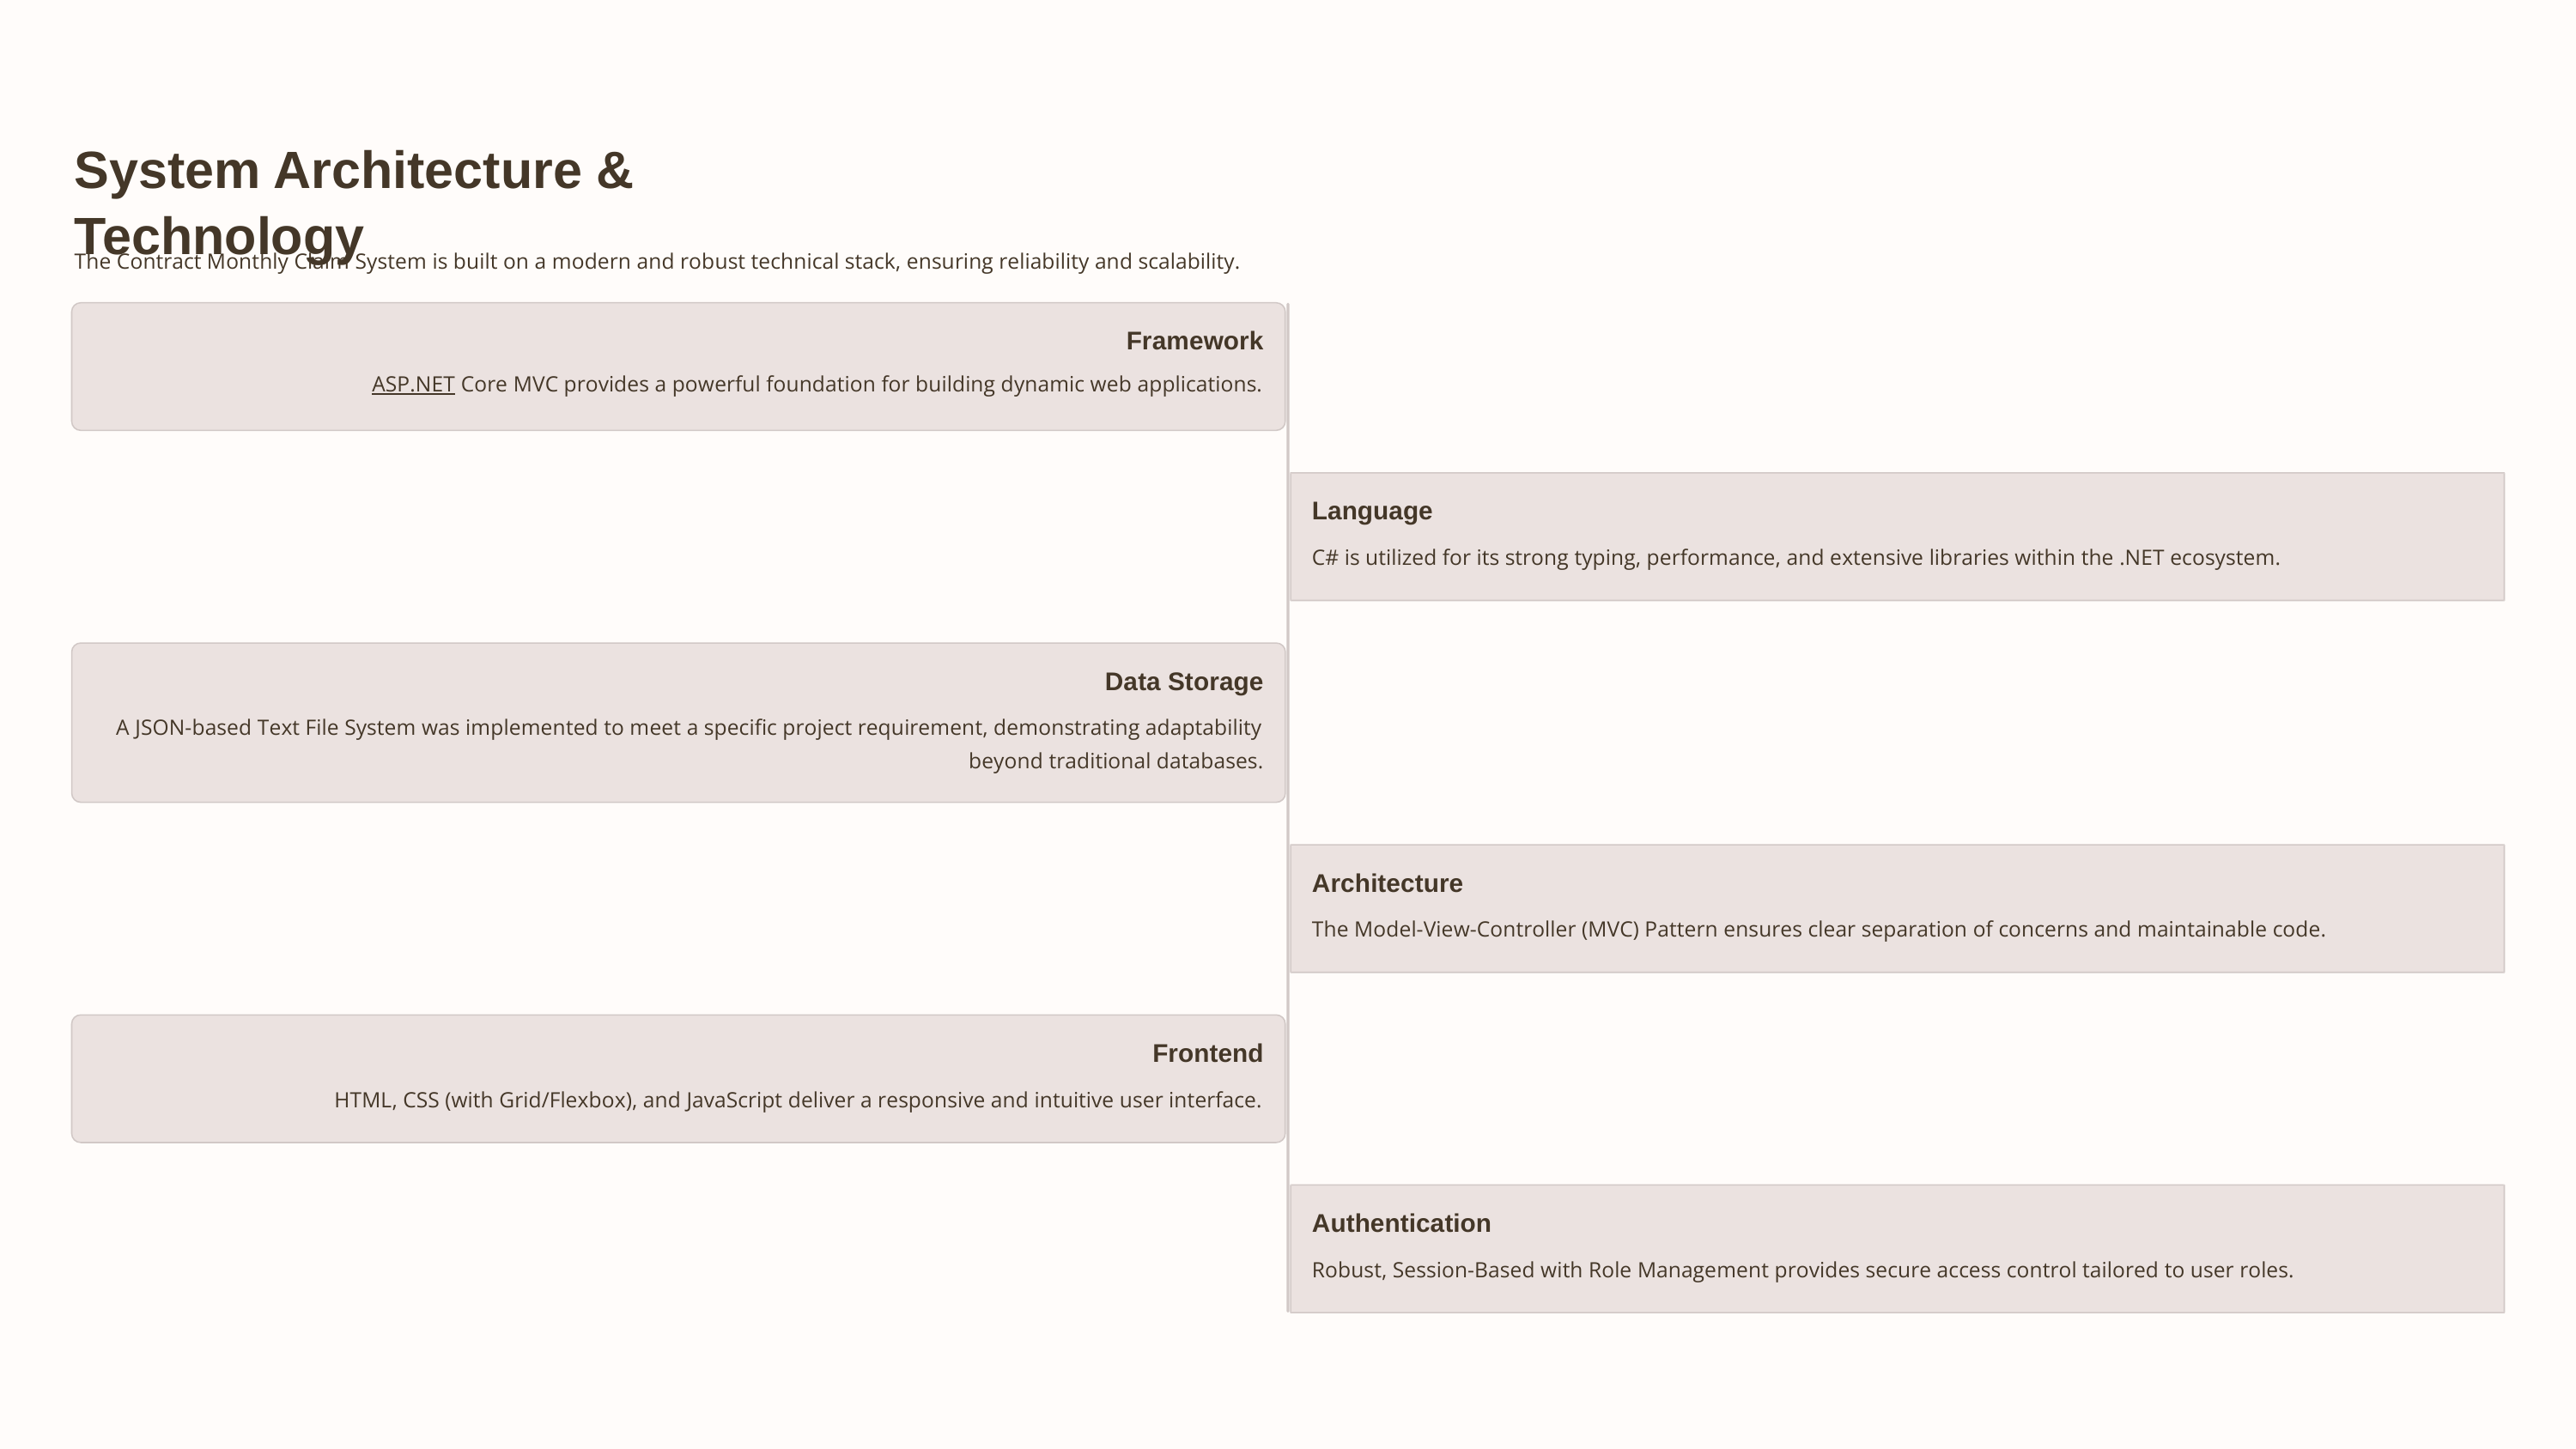

System Architecture & Technology
The Contract Monthly Claim System is built on a modern and robust technical stack, ensuring reliability and scalability.

Framework
ASP.NET Core MVC provides a powerful foundation for building dynamic web applications.

Language
C# is utilized for its strong typing, performance, and extensive libraries within the .NET ecosystem.

Data Storage
A JSON-based Text File System was implemented to meet a specific project requirement, demonstrating adaptability beyond traditional databases.

Architecture
The Model-View-Controller (MVC) Pattern ensures clear separation of concerns and maintainable code.

Frontend
HTML, CSS (with Grid/Flexbox), and JavaScript deliver a responsive and intuitive user interface.

Authentication
Robust, Session-Based with Role Management provides secure access control tailored to user roles.